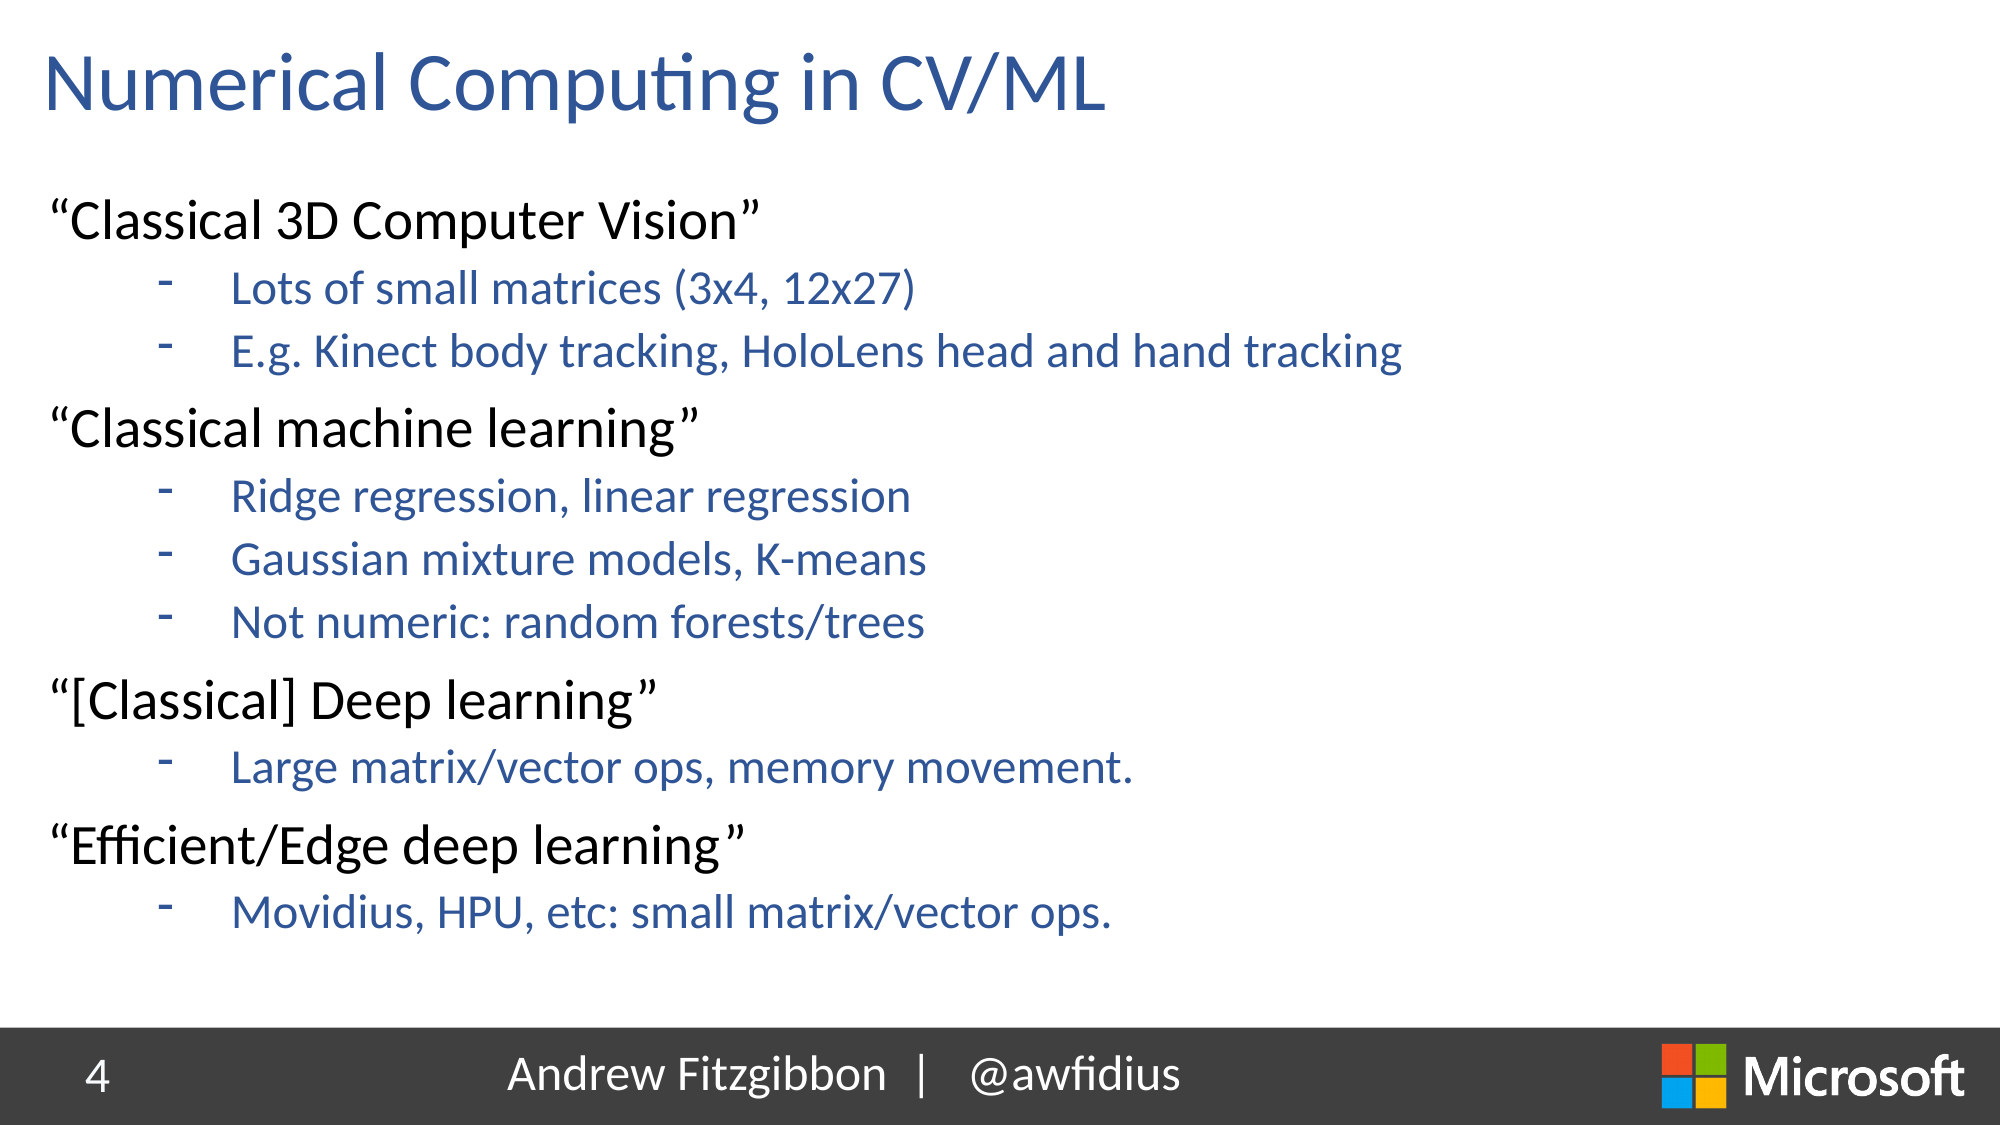

# Numerical Computing in CV/ML
“Classical 3D Computer Vision”
Lots of small matrices (3x4, 12x27)
E.g. Kinect body tracking, HoloLens head and hand tracking
“Classical machine learning”
Ridge regression, linear regression
Gaussian mixture models, K-means
Not numeric: random forests/trees
“[Classical] Deep learning”
Large matrix/vector ops, memory movement.
“Efficient/Edge deep learning”
Movidius, HPU, etc: small matrix/vector ops.
4